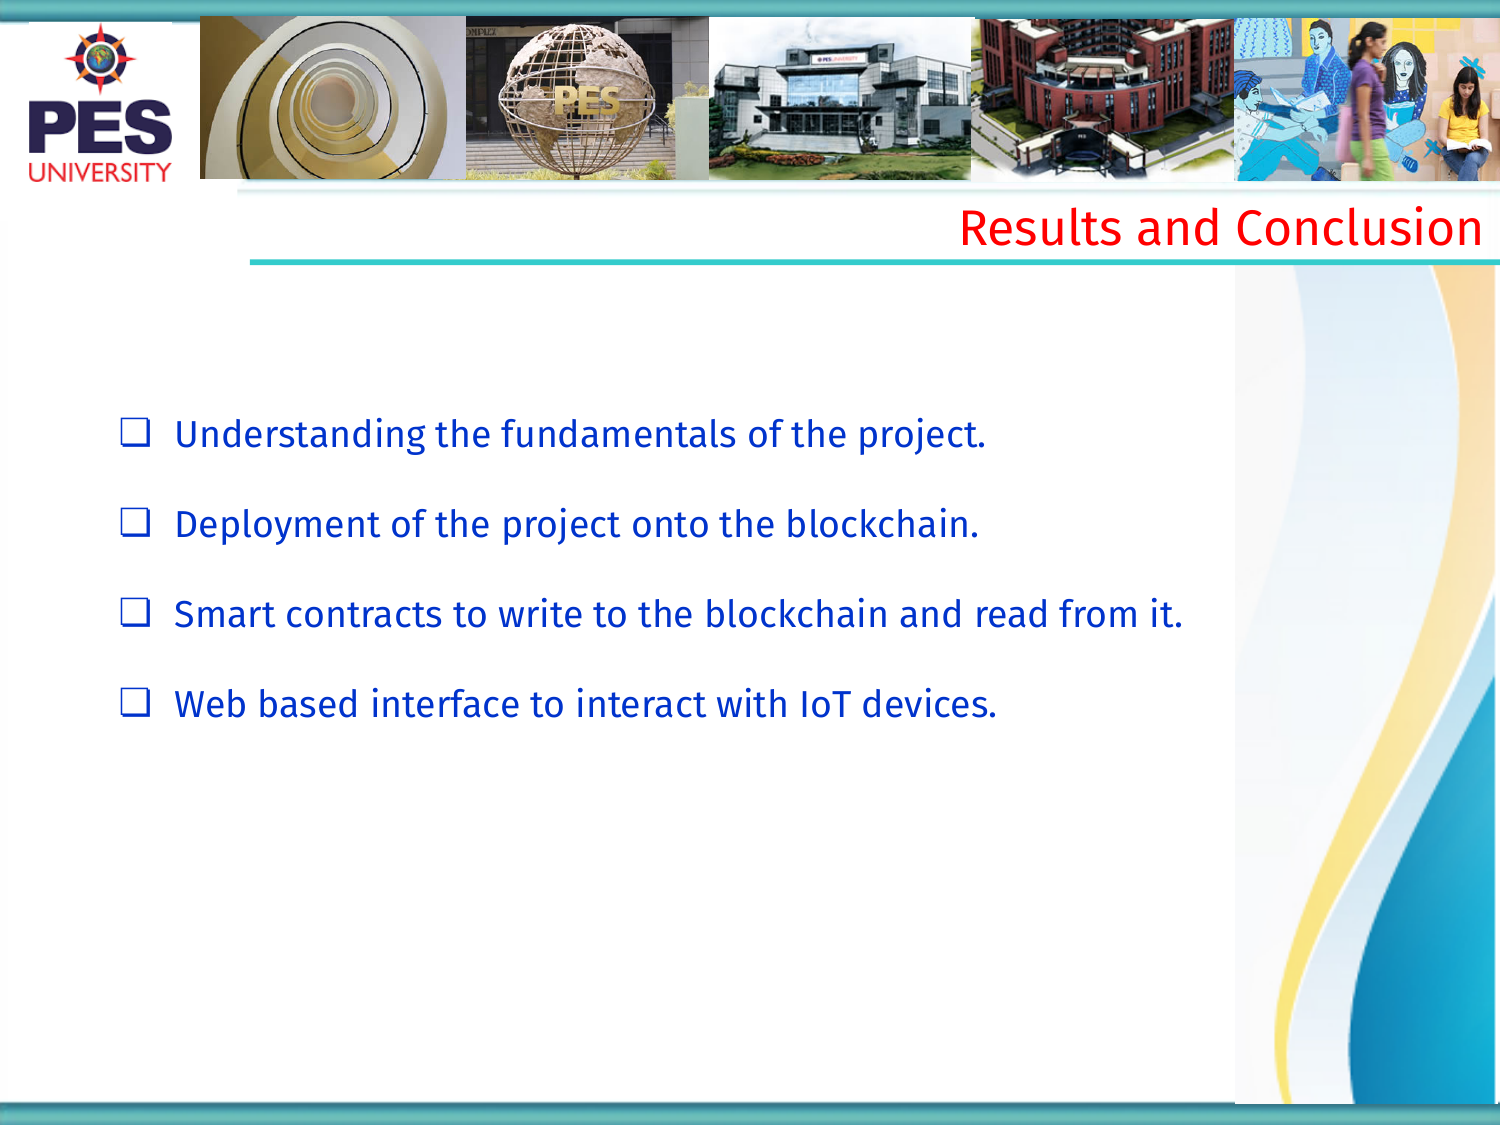

Results and Conclusion

Understanding the fundamentals of the project.

Deployment of the project onto the blockchain.

Smart contracts to write to the blockchain and read from it.

Web based interface to interact with IoT devices.